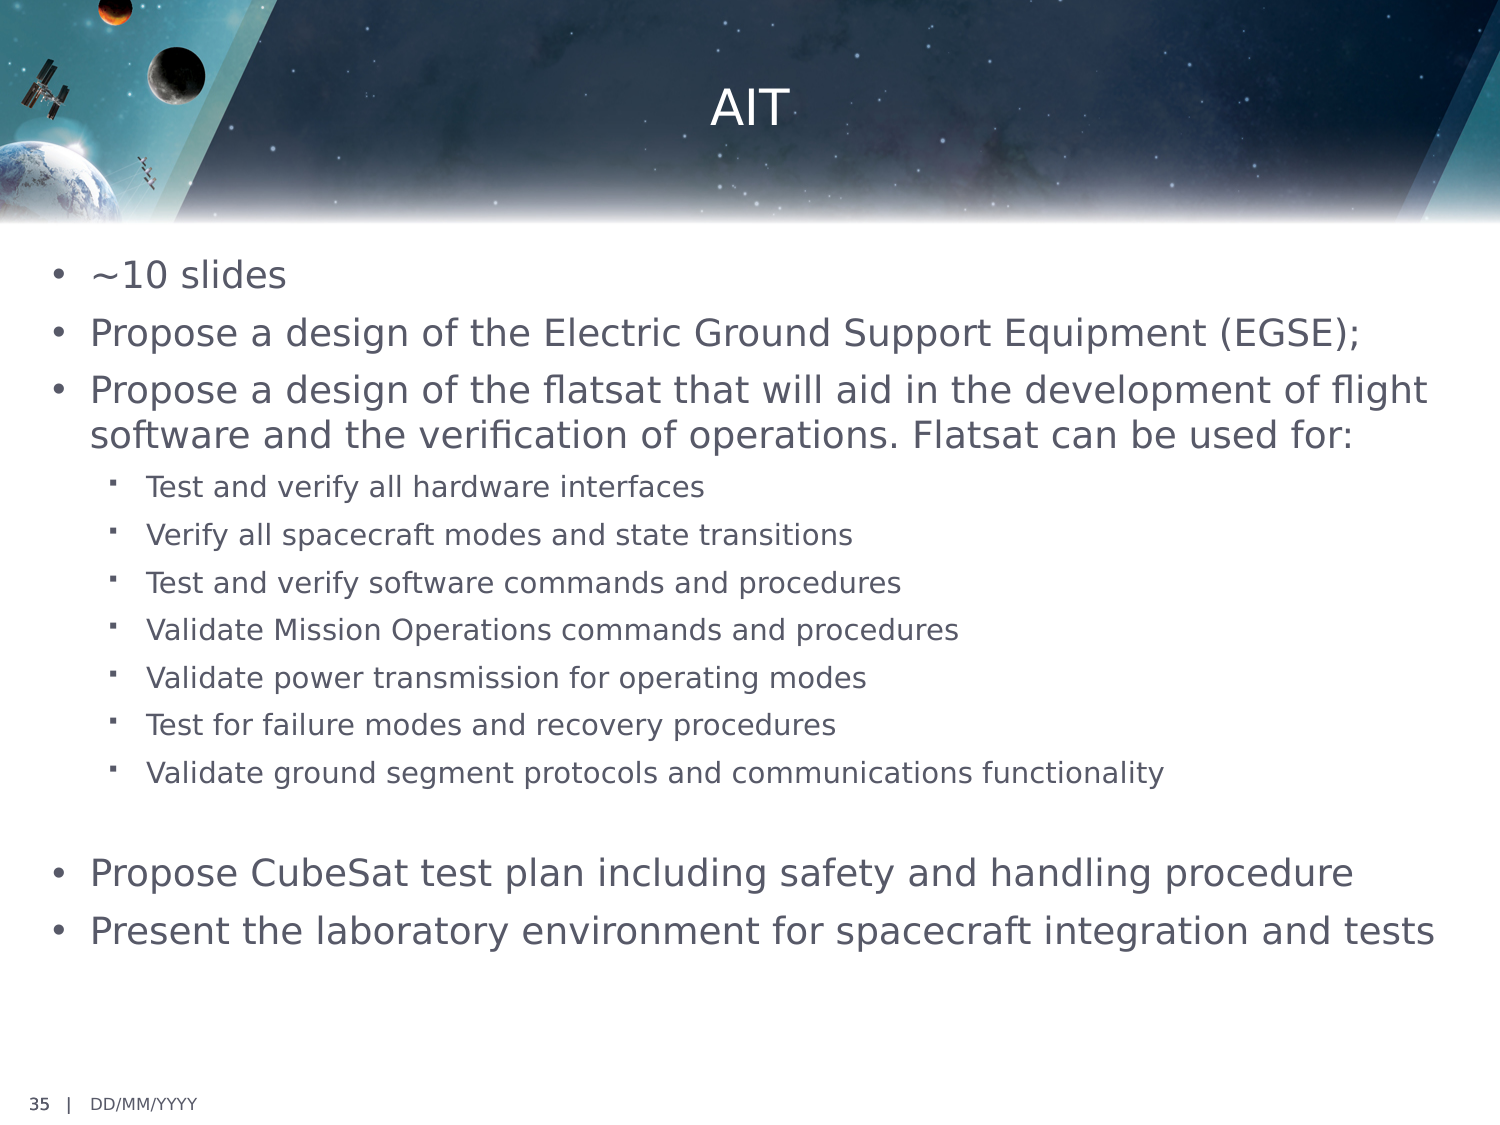

# AIT
~10 slides
Propose a design of the Electric Ground Support Equipment (EGSE);
Propose a design of the flatsat that will aid in the development of flight software and the verification of operations. Flatsat can be used for:
Test and verify all hardware interfaces
Verify all spacecraft modes and state transitions
Test and verify software commands and procedures
Validate Mission Operations commands and procedures
Validate power transmission for operating modes
Test for failure modes and recovery procedures
Validate ground segment protocols and communications functionality

Propose CubeSat test plan including safety and handling procedure
Present the laboratory environment for spacecraft integration and tests

35   |